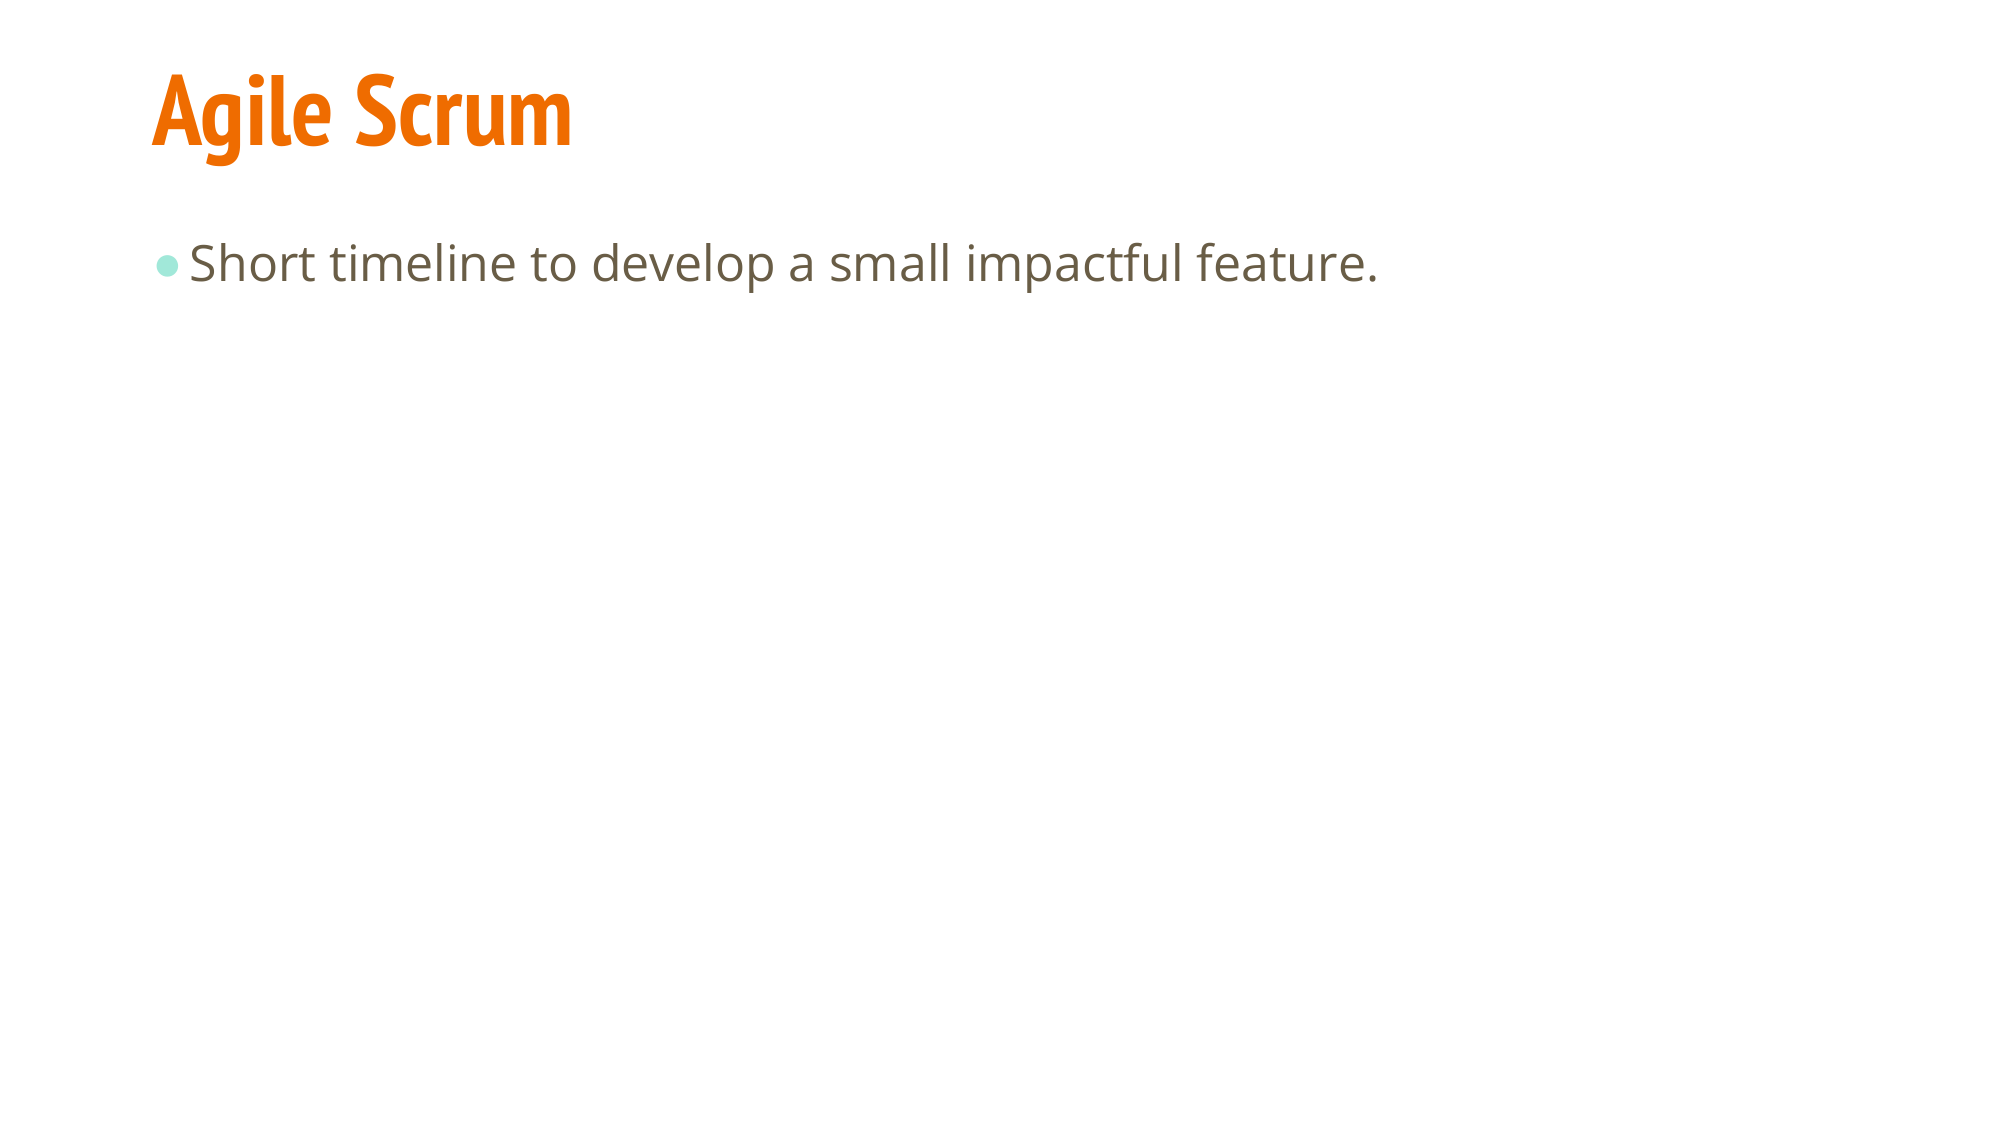

# Agile Scrum
Short timeline to develop a small impactful feature.

16